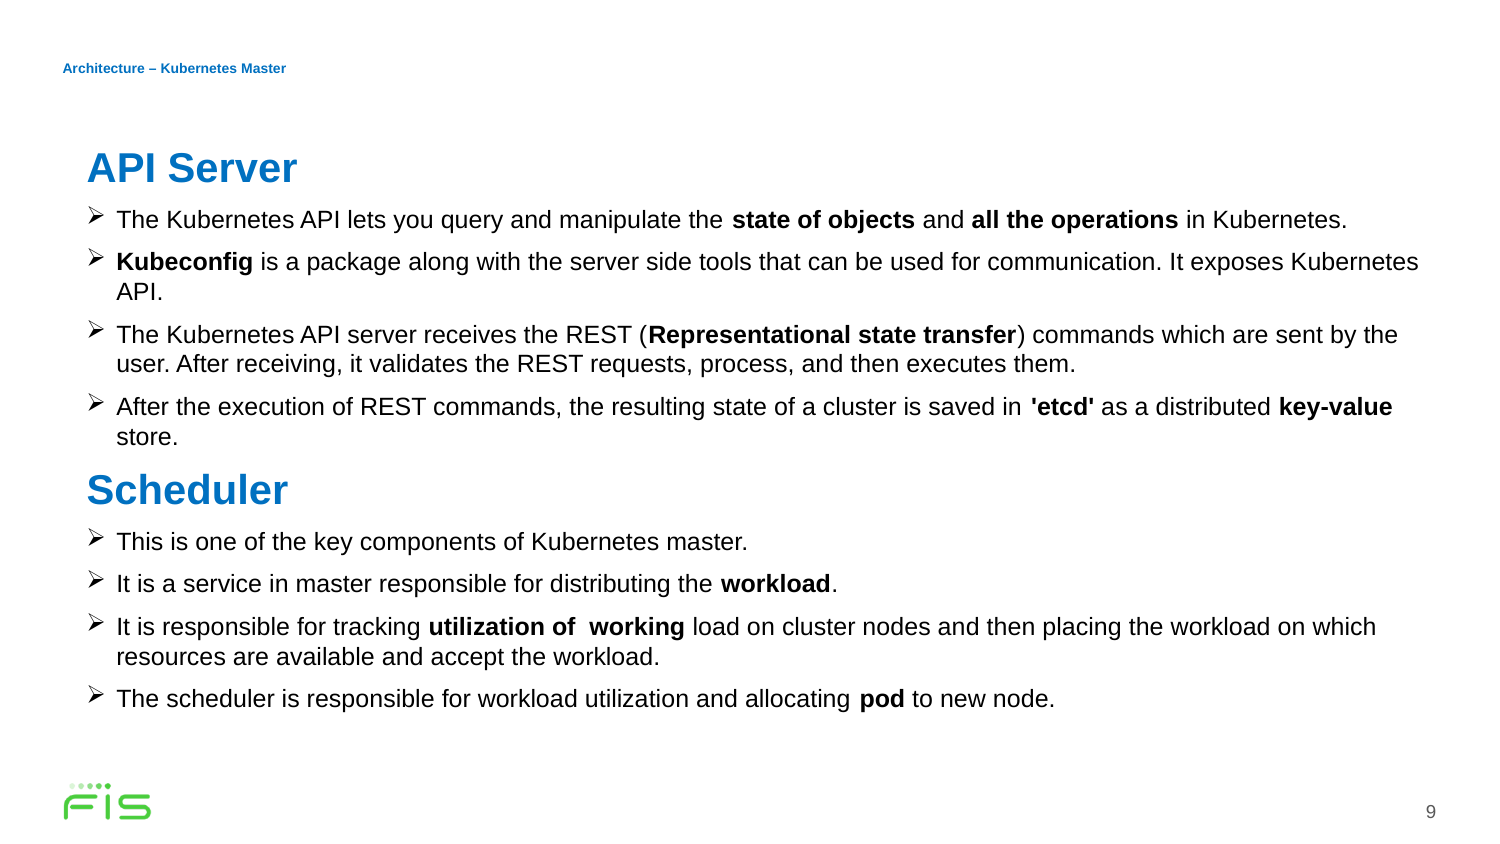

# Architecture – Kubernetes Master
API Server
The Kubernetes API lets you query and manipulate the state of objects and all the operations in Kubernetes.
Kubeconfig is a package along with the server side tools that can be used for communication. It exposes Kubernetes API.
The Kubernetes API server receives the REST (Representational state transfer) commands which are sent by the user. After receiving, it validates the REST requests, process, and then executes them.
After the execution of REST commands, the resulting state of a cluster is saved in 'etcd' as a distributed key-value store.
Scheduler
This is one of the key components of Kubernetes master.
It is a service in master responsible for distributing the workload.
It is responsible for tracking utilization of  working load on cluster nodes and then placing the workload on which resources are available and accept the workload.
The scheduler is responsible for workload utilization and allocating pod to new node.
9